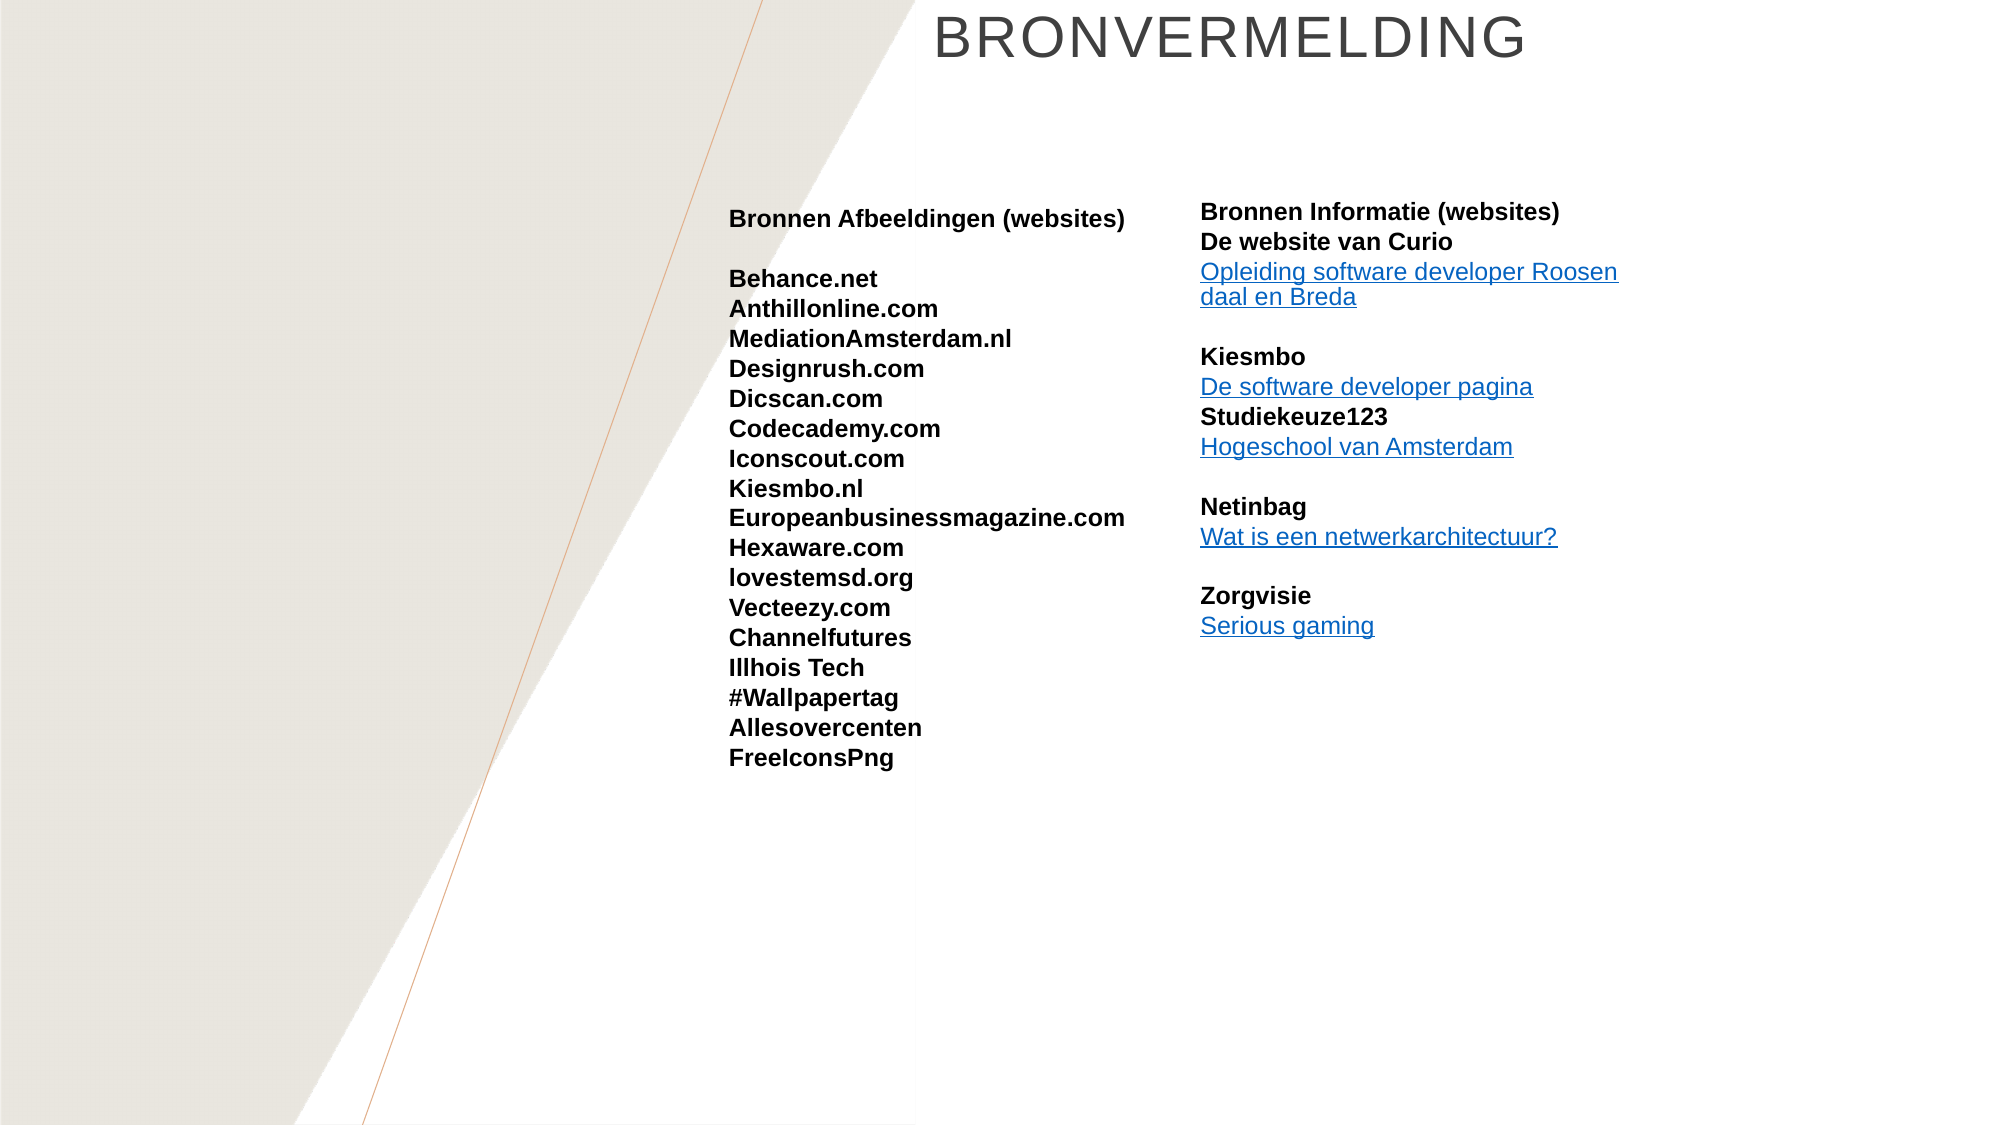

# Bronvermelding
Bronnen Informatie (websites)
De website van Curio
Opleiding software developer Roosendaal en Breda

Kiesmbo
De software developer pagina
Studiekeuze123
Hogeschool van Amsterdam

Netinbag
Wat is een netwerkarchitectuur?

Zorgvisie
Serious gaming
Bronnen Afbeeldingen (websites)

Behance.net
Anthillonline.com
MediationAmsterdam.nl
Designrush.com
Dicscan.com
Codecademy.com
Iconscout.com
Kiesmbo.nl
Europeanbusinessmagazine.com
Hexaware.com
lovestemsd.org
Vecteezy.com
Channelfutures
Illhois Tech
#Wallpapertag
Allesovercenten
FreeIconsPng